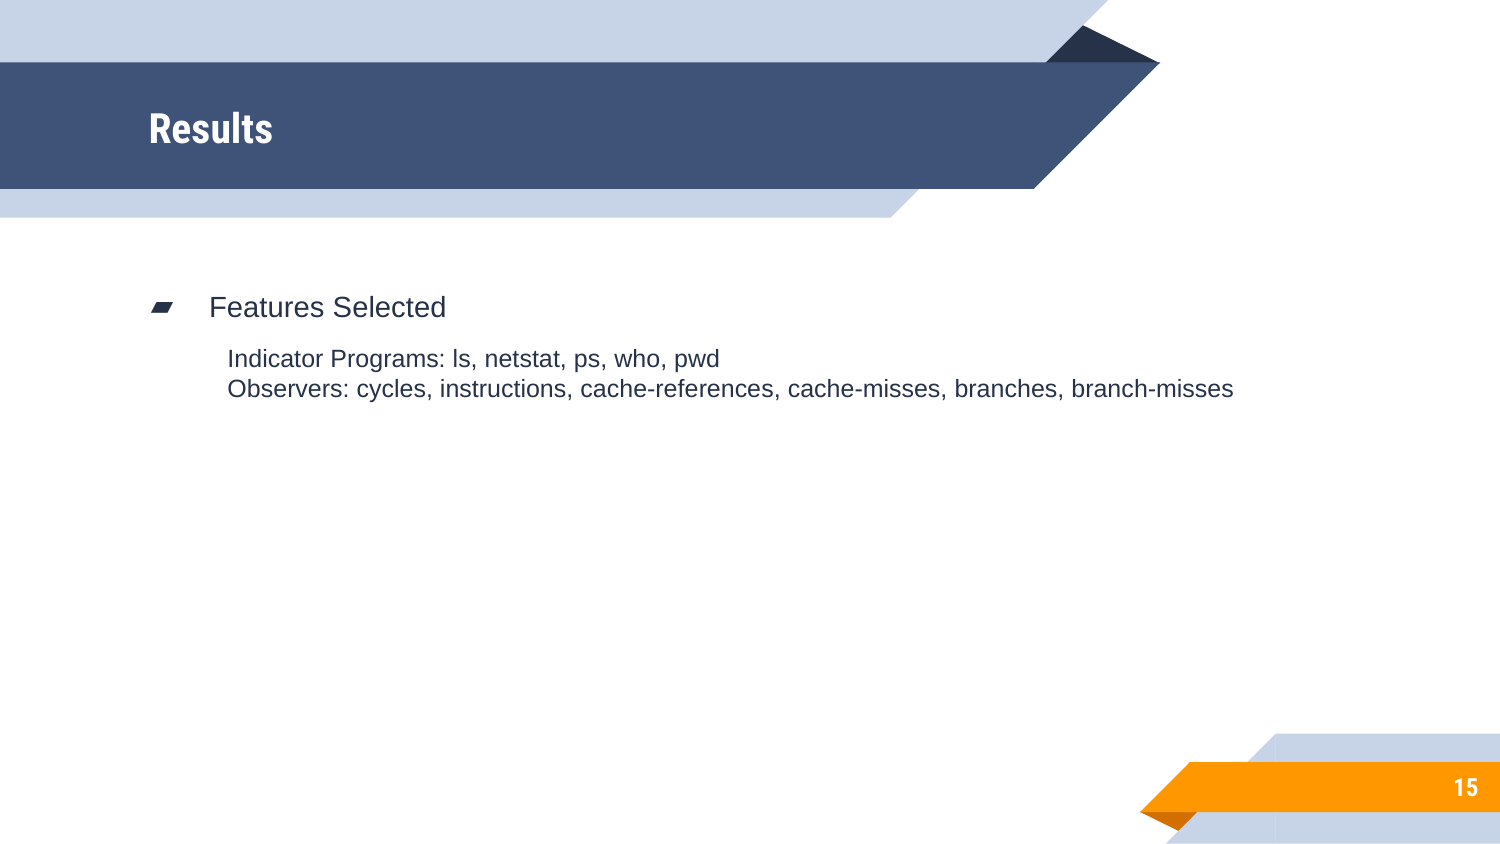

# Results
Features Selected

Indicator Programs: ls, netstat, ps, who, pwd
Observers: cycles, instructions, cache-references, cache-misses, branches, branch-misses

15